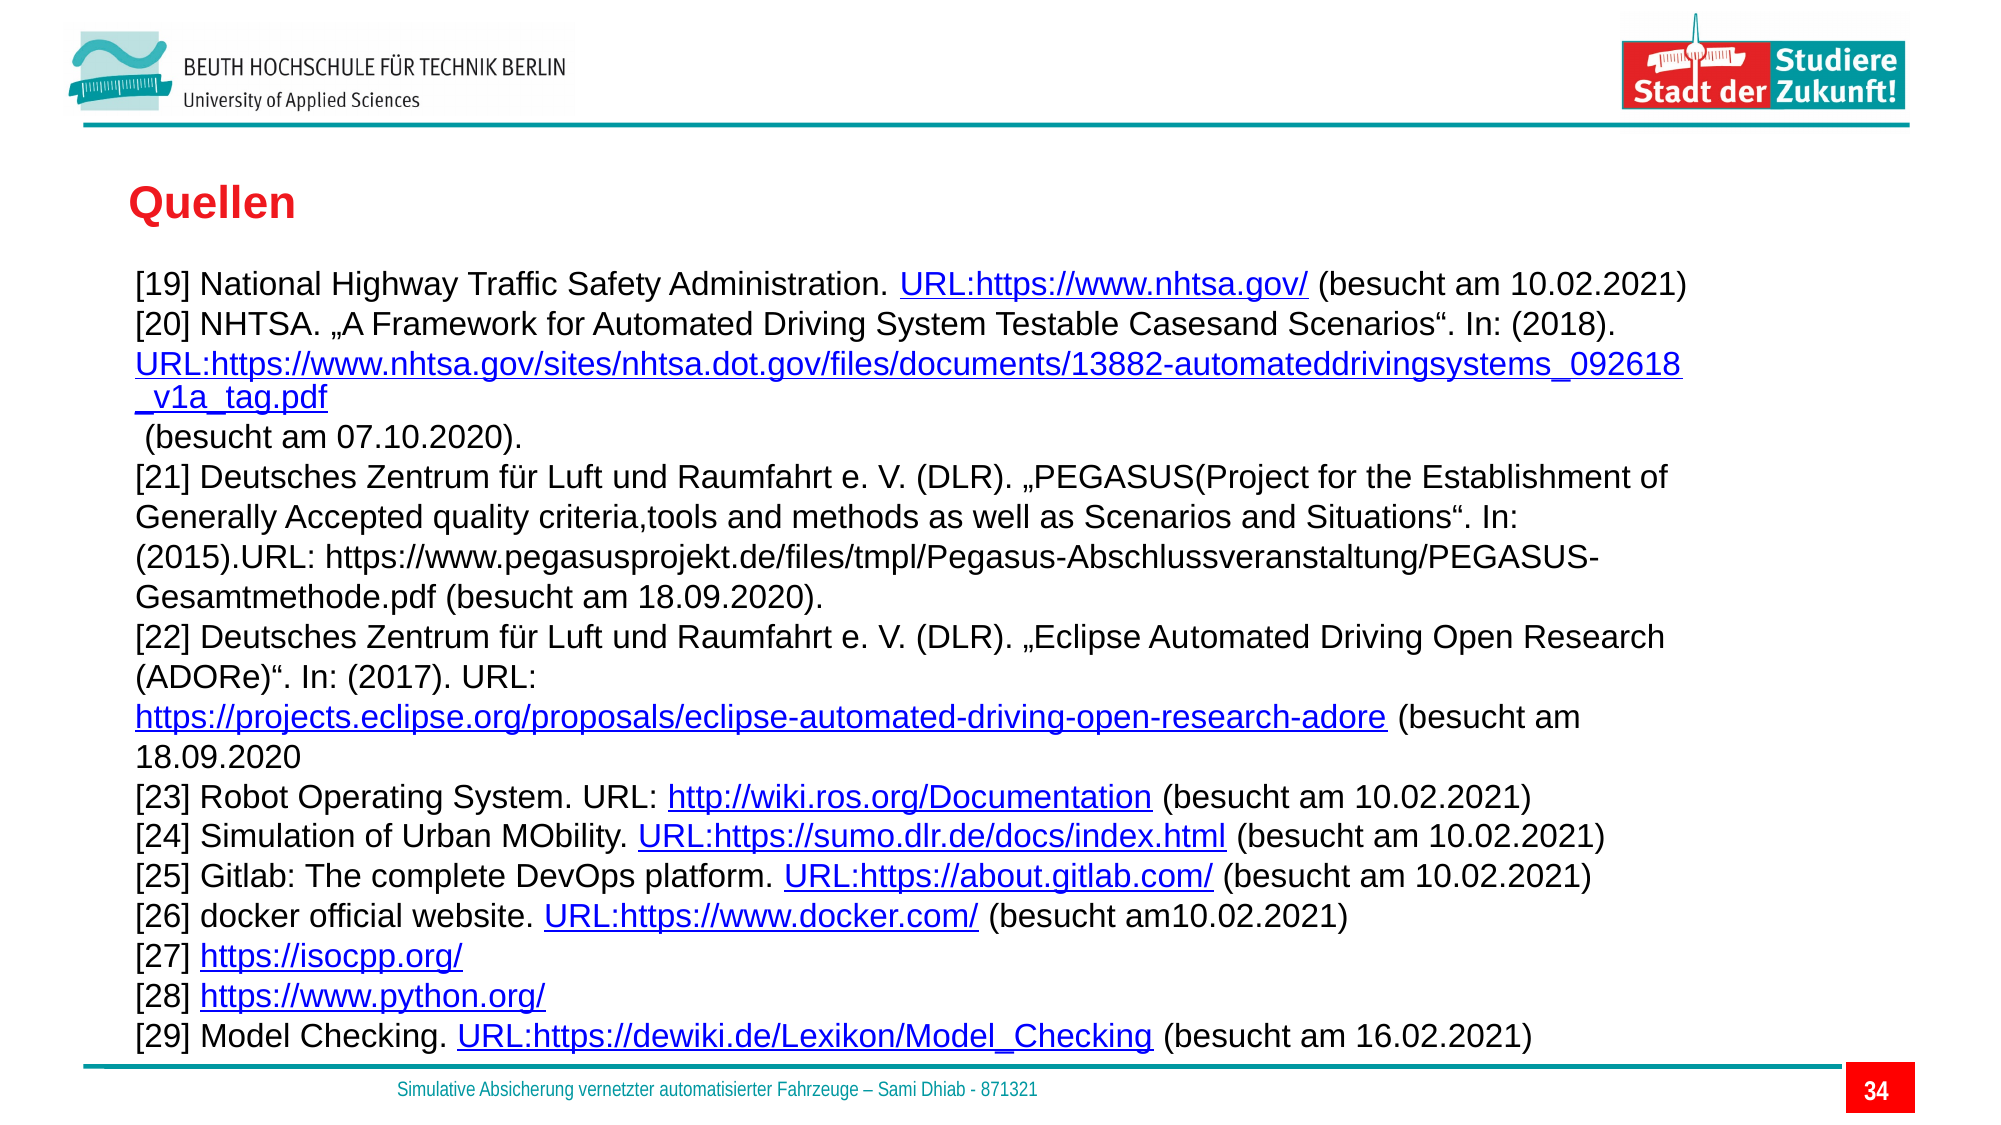

Quellen
[19] National Highway Traffic Safety Administration. URL:https://www.nhtsa.gov/ (besucht am 10.02.2021)
[20] NHTSA. „A Framework for Automated Driving System Testable Casesand Scenarios“. In: (2018). URL:https://www.nhtsa.gov/sites/nhtsa.dot.gov/files/documents/13882-automateddrivingsystems_092618_v1a_tag.pdf (besucht am 07.10.2020).
[21] Deutsches Zentrum für Luft­ und Raumfahrt e. V. (DLR). „PEGASUS(Project for the Establishment of Generally Accepted quality criteria,tools and methods as well as Scenarios and Situations“. In: (2015).URL: https://www.pegasusprojekt.de/files/tmpl/Pegasus-Abschlussveranstaltung/PEGASUS-Gesamtmethode.pdf (besucht am 18.09.2020).
[22] Deutsches Zentrum für Luft­ und Raumfahrt e. V. (DLR). „Eclipse Au­tomated Driving Open Research (ADORe)“. In: (2017). URL: https://projects.eclipse.org/proposals/eclipse-automated-driving-open-research-adore (besucht am 18.09.2020
[23] Robot Operating System. URL: http://wiki.ros.org/Documentation (besucht am 10.02.2021)
[24] Simulation of Urban MObility. URL:https://sumo.dlr.de/docs/index.html (besucht am 10.02.2021)
[25] Gitlab: The complete DevOps platform. URL:https://about.gitlab.com/ (besucht am 10.02.2021)
[26] docker official website. URL:https://www.docker.com/ (besucht am10.02.2021)
[27] https://isocpp.org/
[28] https://www.python.org/
[29] Model Checking. URL:https://dewiki.de/Lexikon/Model_Checking (be­sucht am 16.02.2021)

34
 Simulative Absicherung vernetzter automatisierter Fahrzeuge – Sami Dhiab - 871321